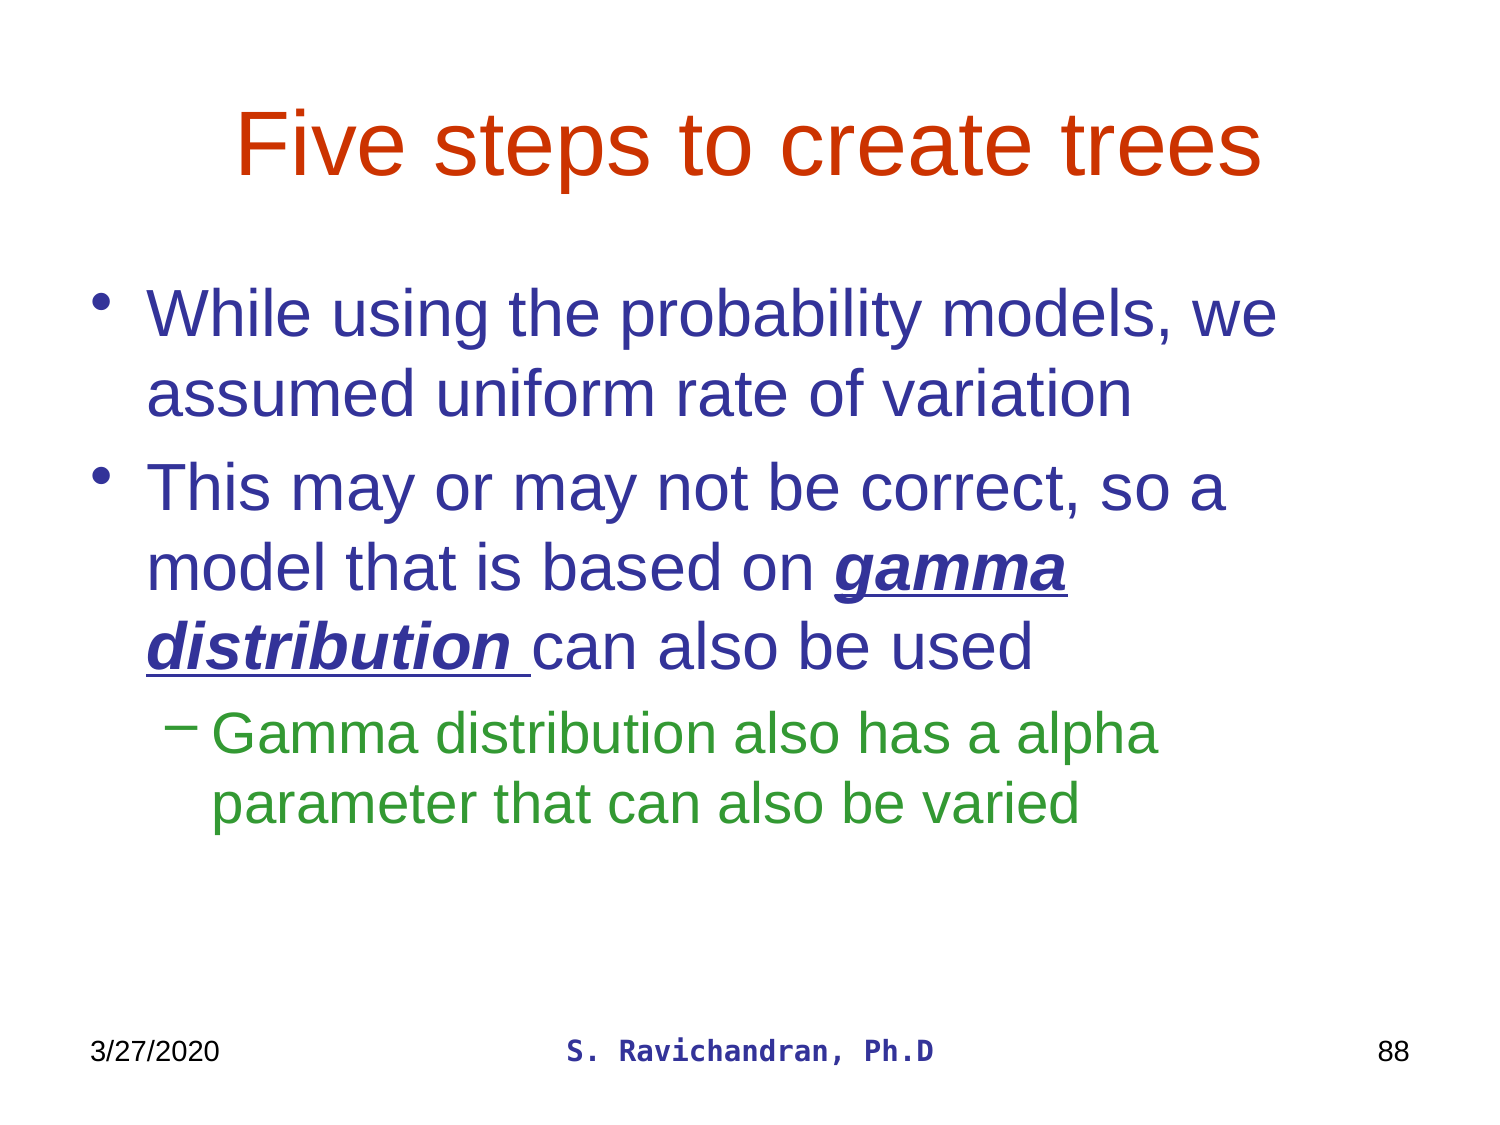

# Five steps to create trees
While using the probability models, we assumed uniform rate of variation
This may or may not be correct, so a model that is based on gamma distribution can also be used
Gamma distribution also has a alpha parameter that can also be varied
3/27/2020
S. Ravichandran, Ph.D
88